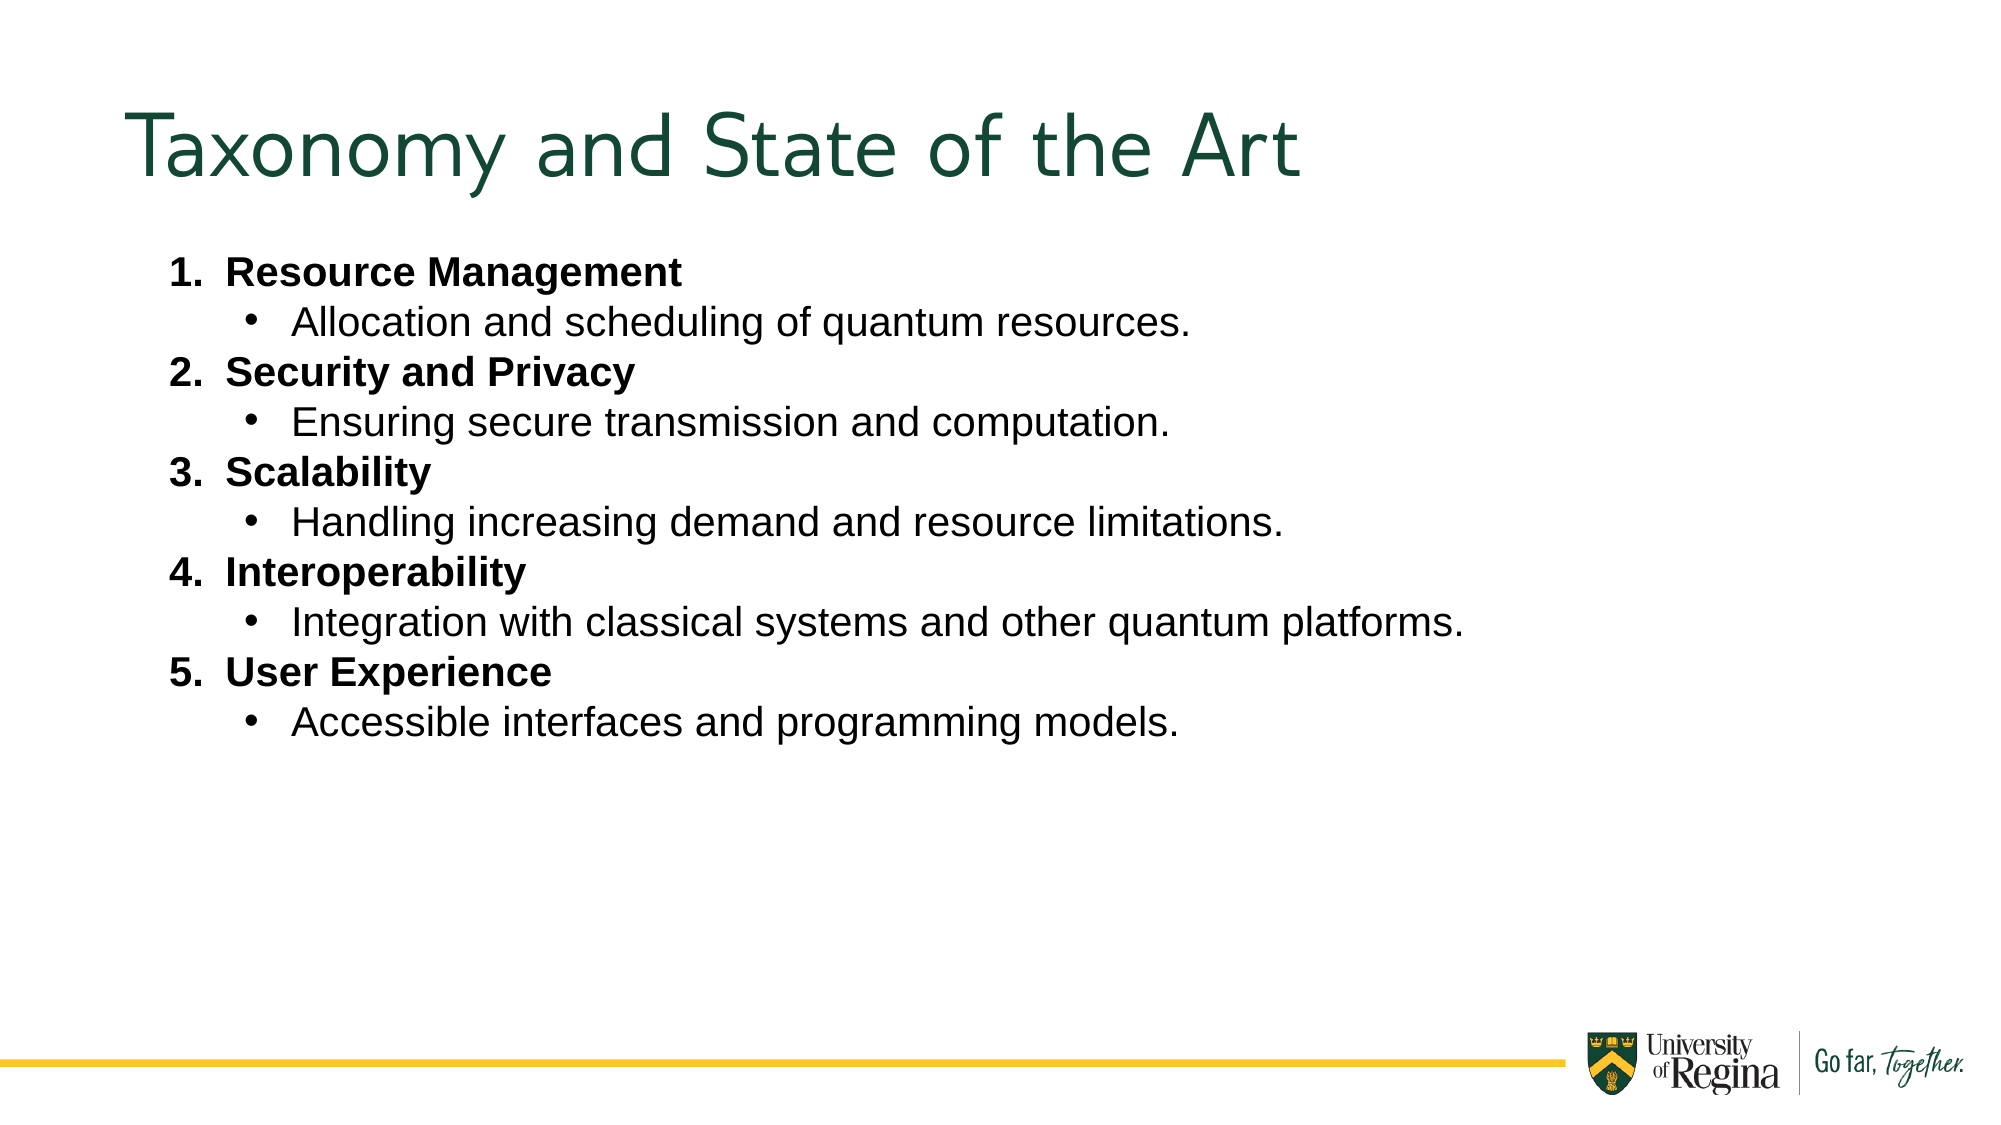

Taxonomy and State of the Art

Resource Management
Allocation and scheduling of quantum resources.
Security and Privacy
Ensuring secure transmission and computation.
Scalability
Handling increasing demand and resource limitations.
Interoperability
Integration with classical systems and other quantum platforms.
User Experience
Accessible interfaces and programming models.